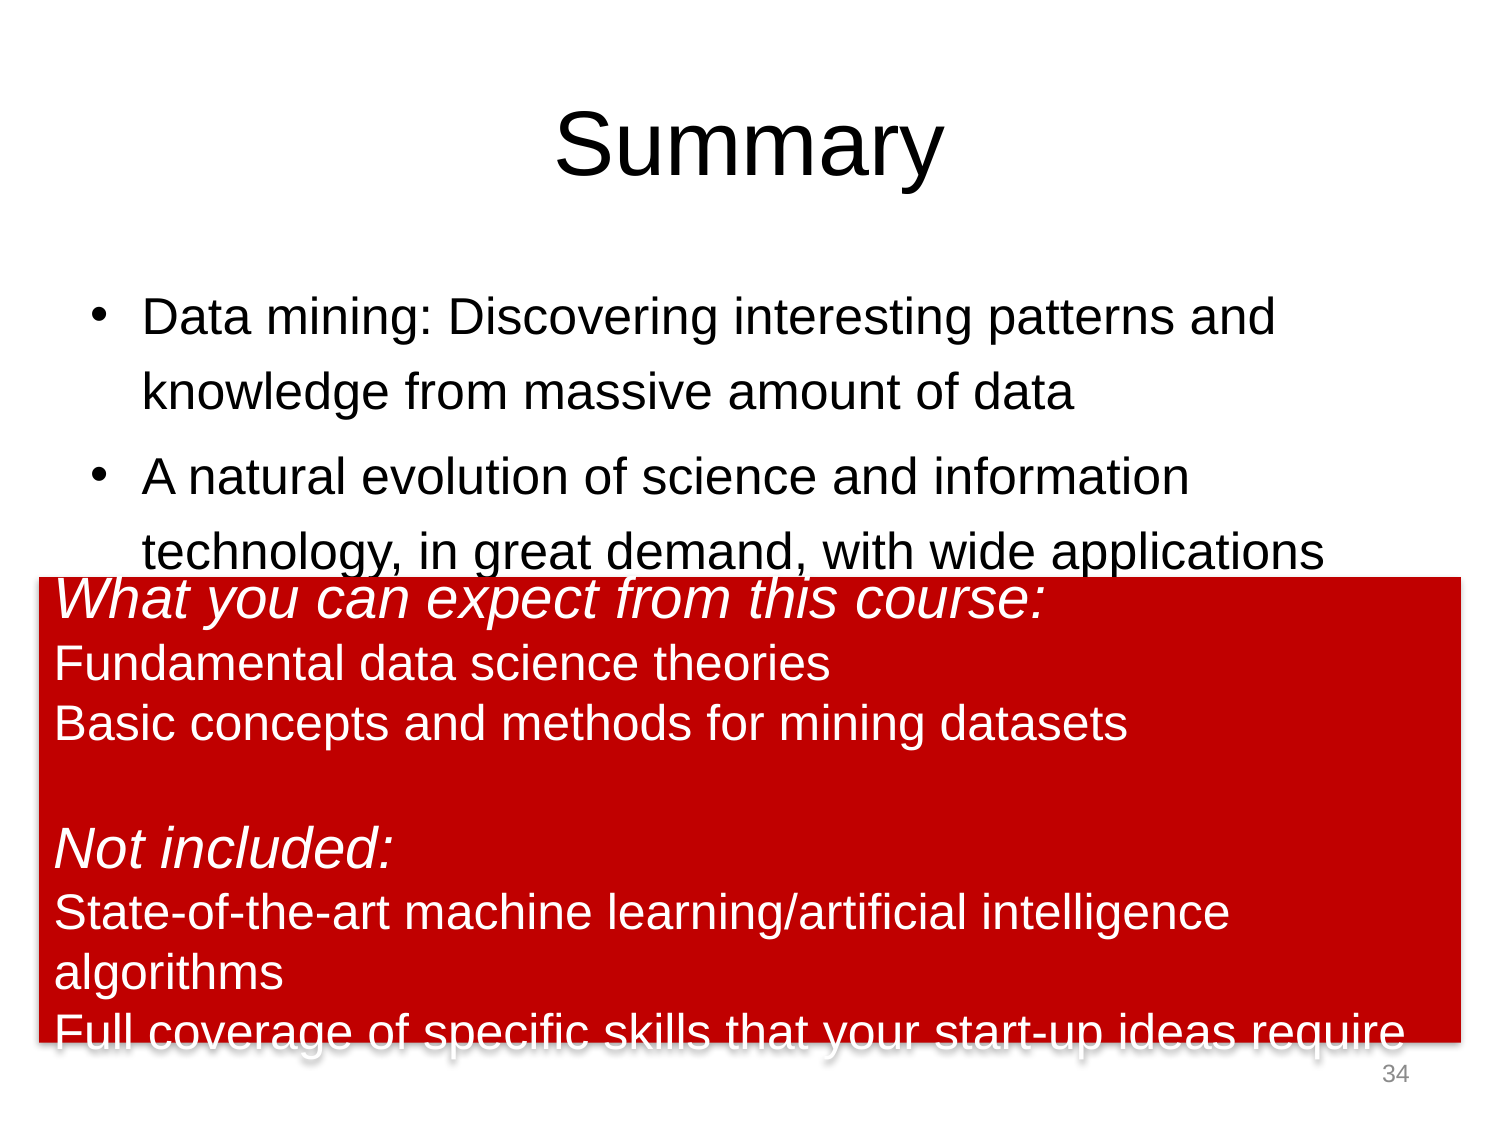

# Summary
Data mining: Discovering interesting patterns and knowledge from massive amount of data
A natural evolution of science and information technology, in great demand, with wide applications
A KDD process includes data cleaning, data integration, data selection, data mining, pattern evaluation, and knowledge presentation
Data mining functionalities: generalization, association, classification, clustering, trend and outlier analysis, …
What you can expect from this course:
Fundamental data science theories
Basic concepts and methods for mining datasets

Not included:
State-of-the-art machine learning/artificial intelligence algorithms
Full coverage of specific skills that your start-up ideas require
34